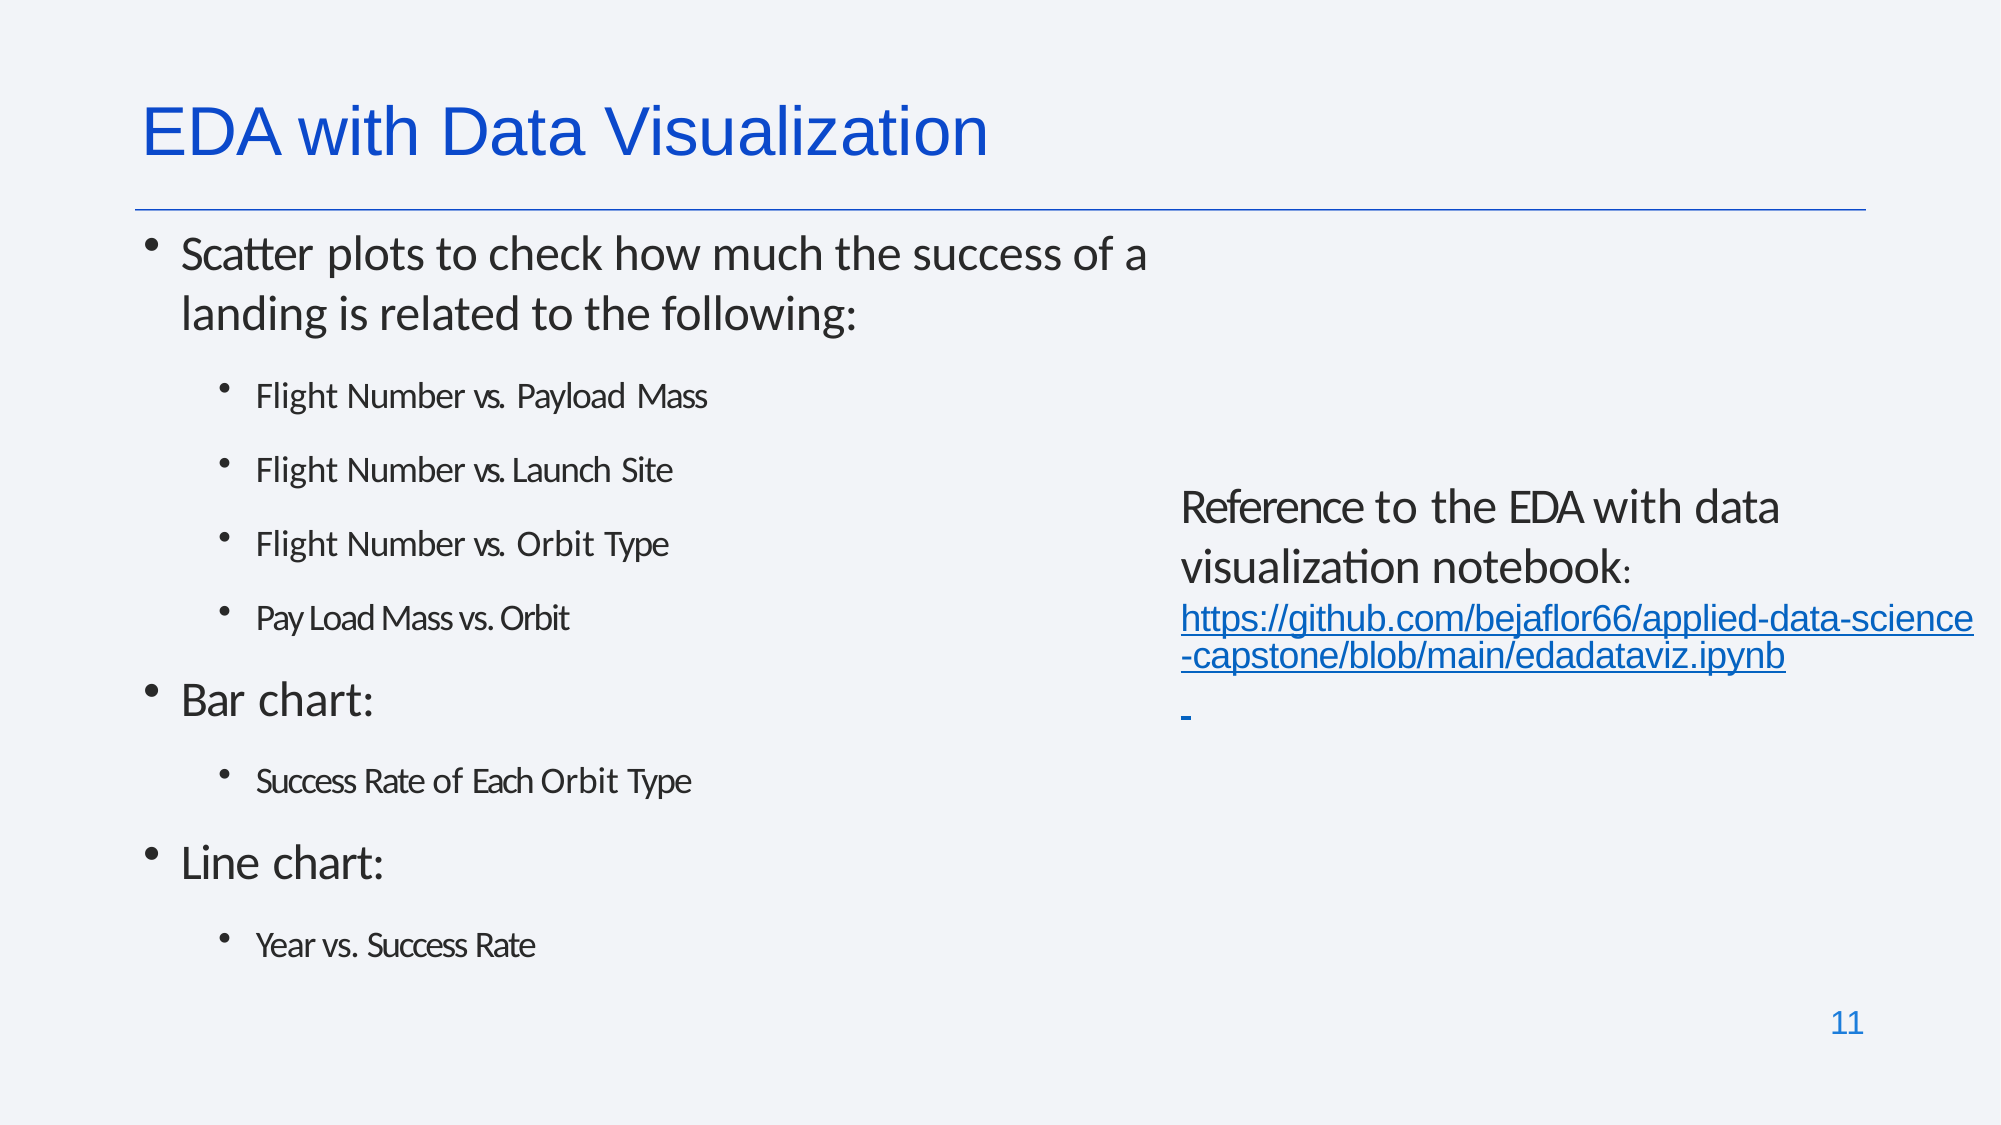

EDA with Data Visualization
Scatter plots to check how much the success of a landing is related to the following:
Flight Number vs.  Payload Mass
Flight Number vs. Launch Site
Flight Number vs.  Orbit Type
Pay Load Mass vs. Orbit
Bar chart:
Success Rate of Each Orbit Type
Line chart:
Year vs. Success Rate

Reference to the EDA with data visualization notebook: https://github.com/bejaflor66/applied-data-science-capstone/blob/main/edadataviz.ipynb
11